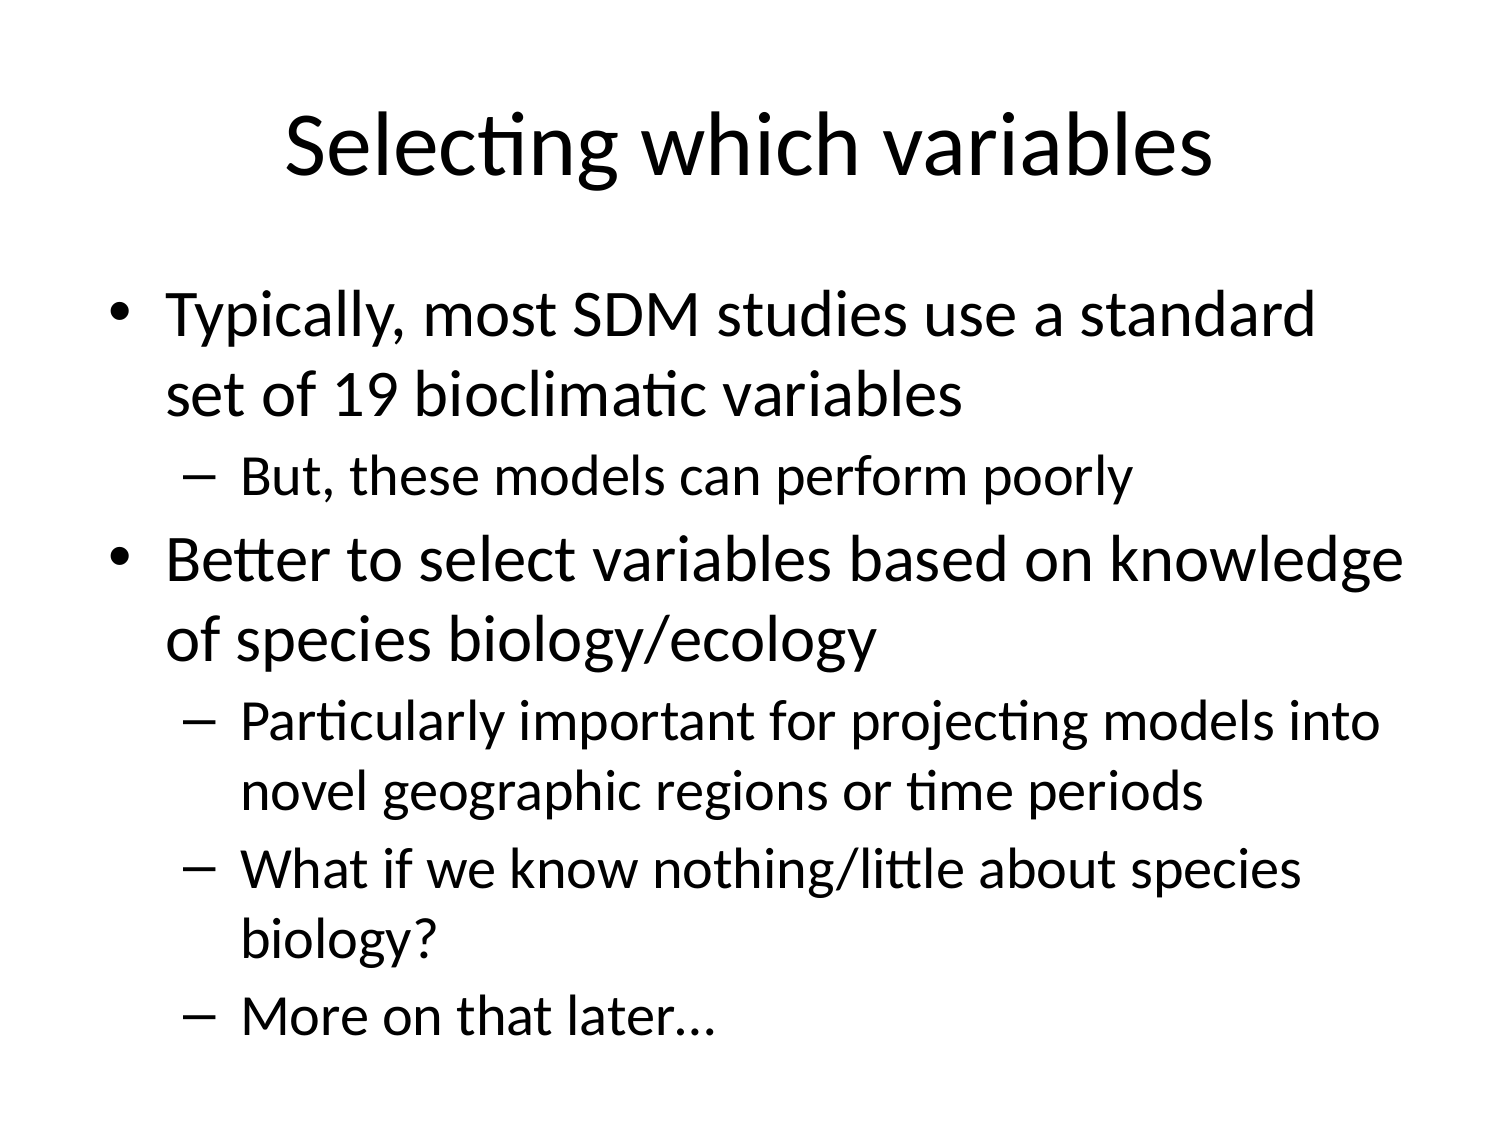

# Selecting which variables
Typically, most SDM studies use a standard set of 19 bioclimatic variables
But, these models can perform poorly
Better to select variables based on knowledge of species biology/ecology
Particularly important for projecting models into novel geographic regions or time periods
What if we know nothing/little about species biology?
More on that later…